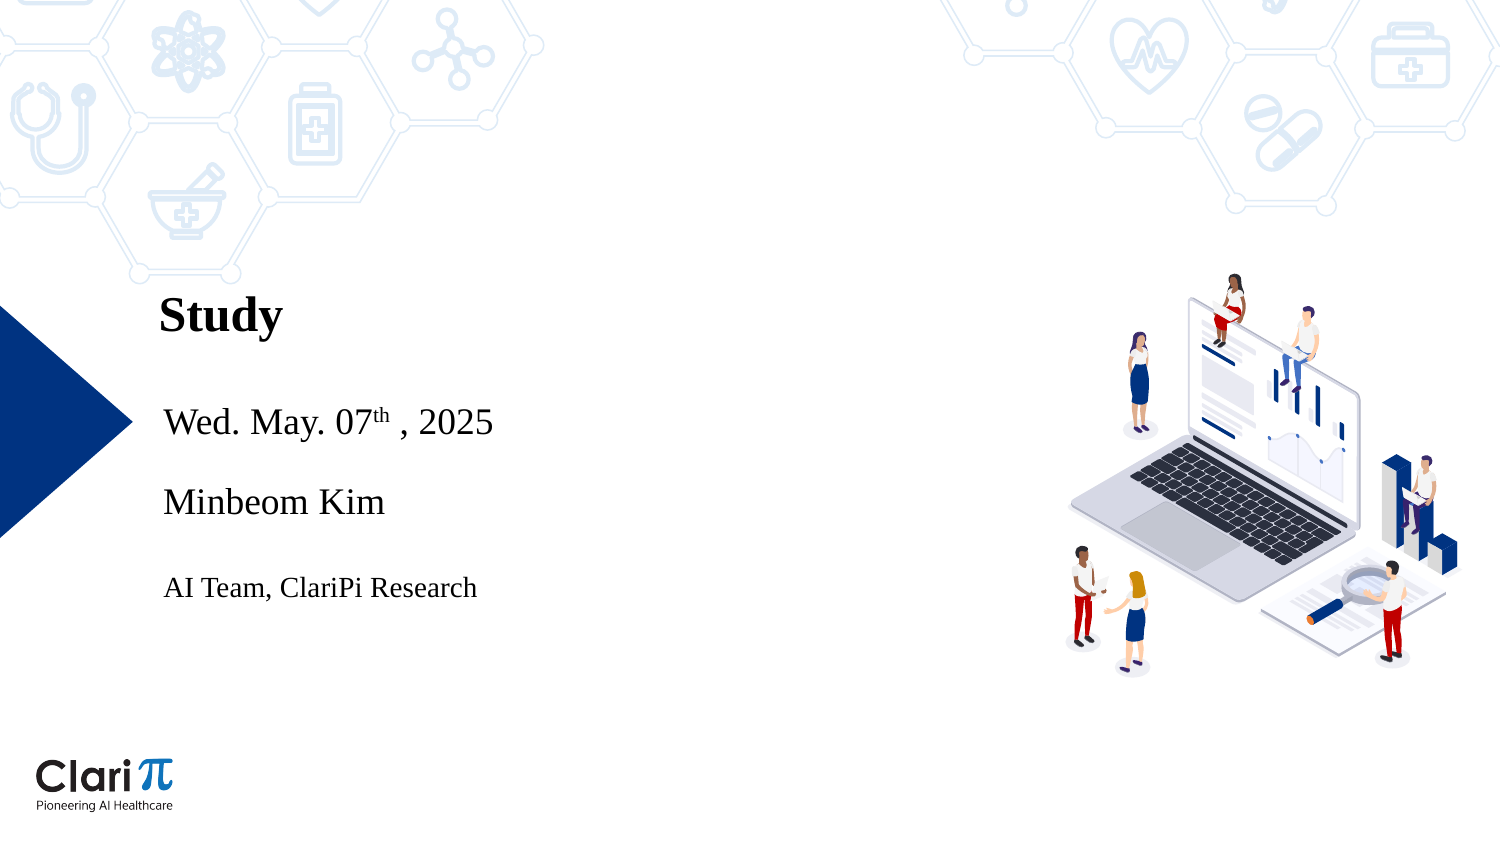

Wed. May. 07th , 2025
Minbeom Kim